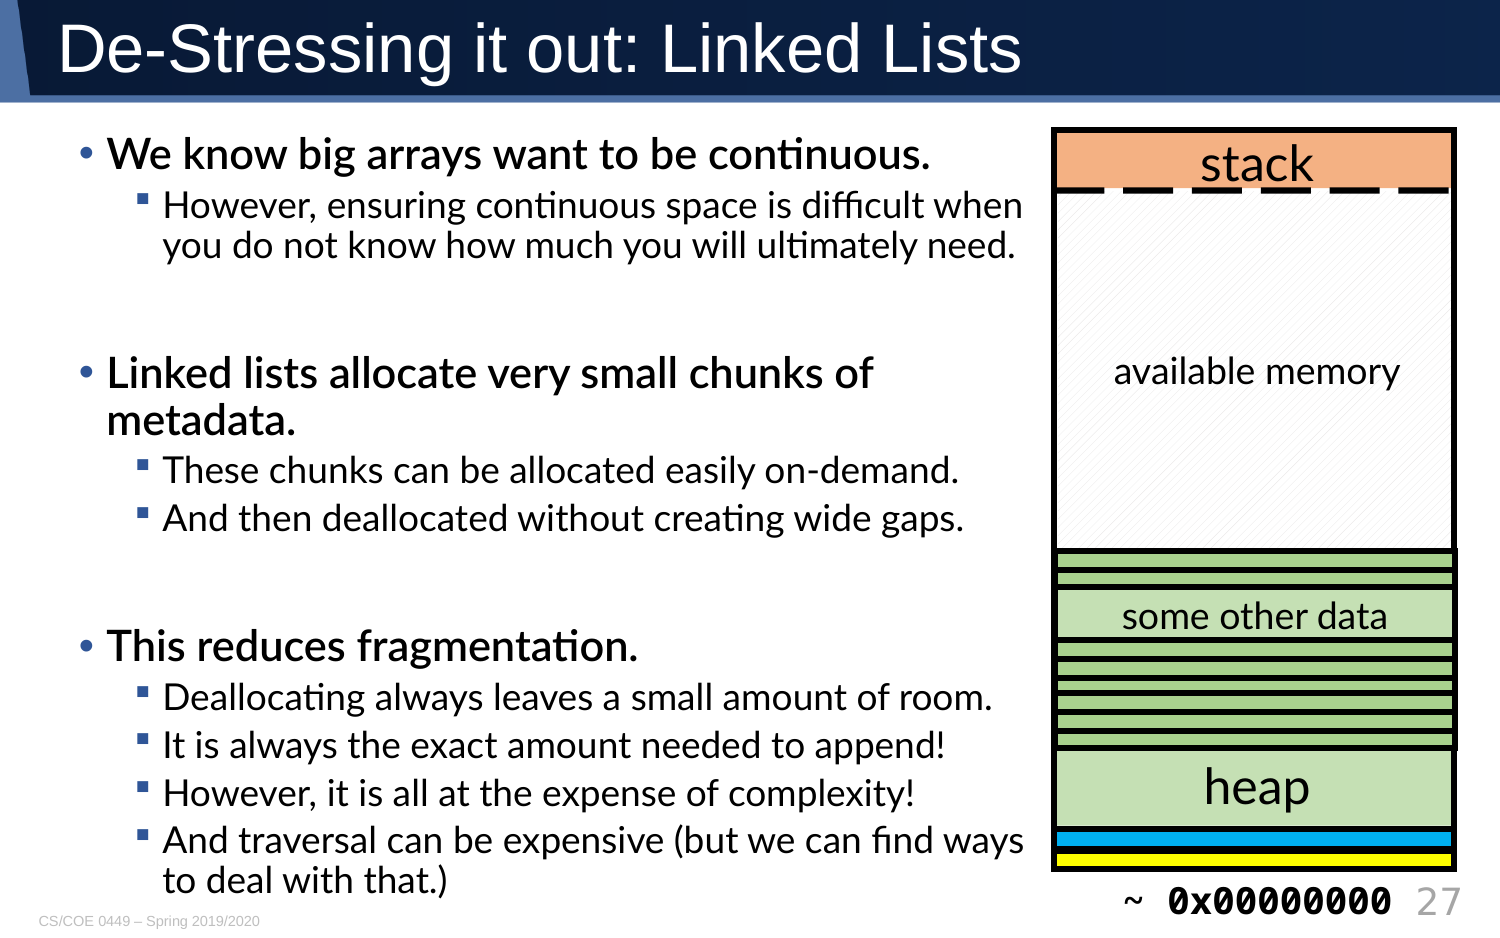

# De-Stressing it out: Linked Lists
We know big arrays want to be continuous.
However, ensuring continuous space is difficult when you do not know how much you will ultimately need.

Linked lists allocate very small chunks of metadata.
These chunks can be allocated easily on-demand.
And then deallocated without creating wide gaps.

This reduces fragmentation.
Deallocating always leaves a small amount of room.
It is always the exact amount needed to append!
However, it is all at the expense of complexity!
And traversal can be expensive (but we can find ways to deal with that.)
stack

available memory

some other data

heap

~ 0x00000000
27
CS/COE 0449 – Spring 2019/2020